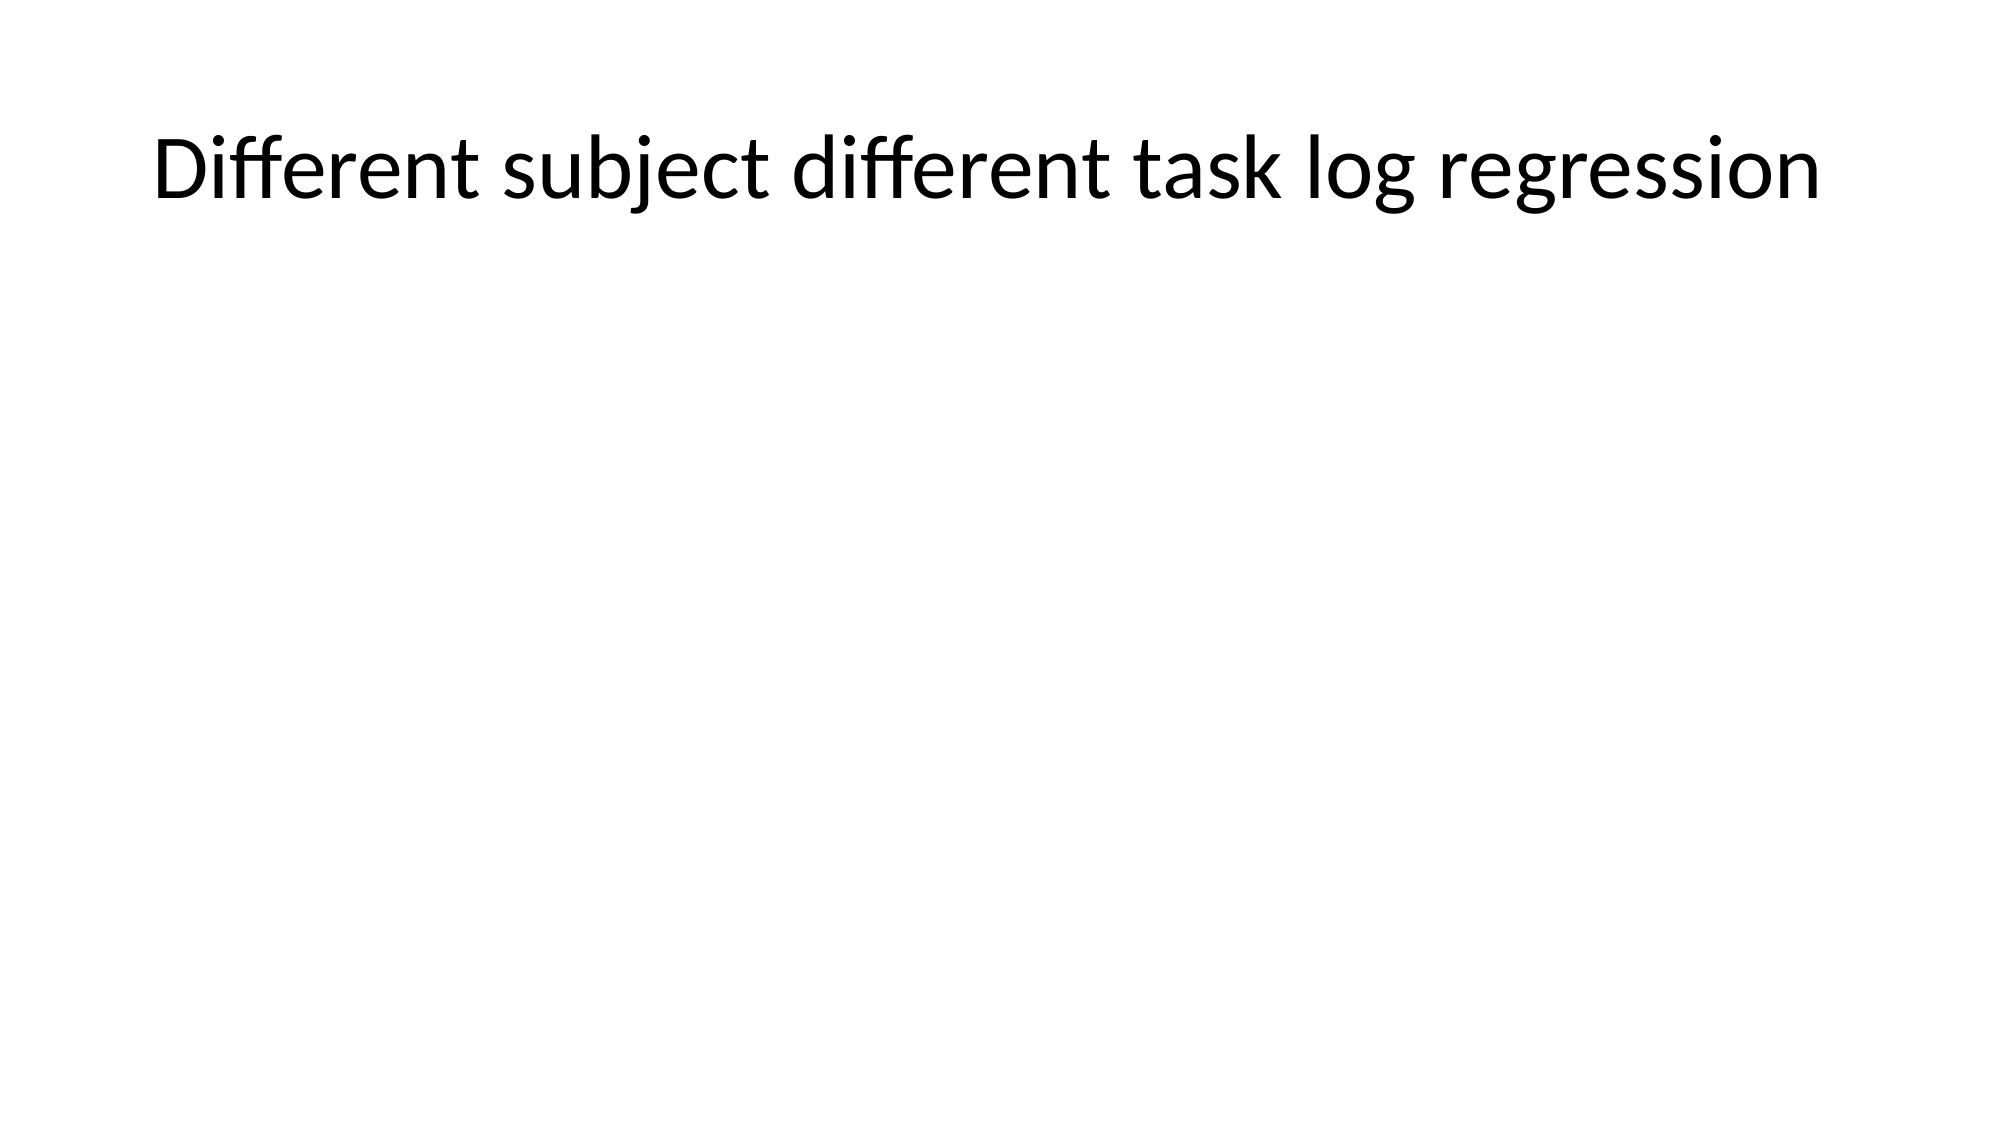

# Different subject different task log regression